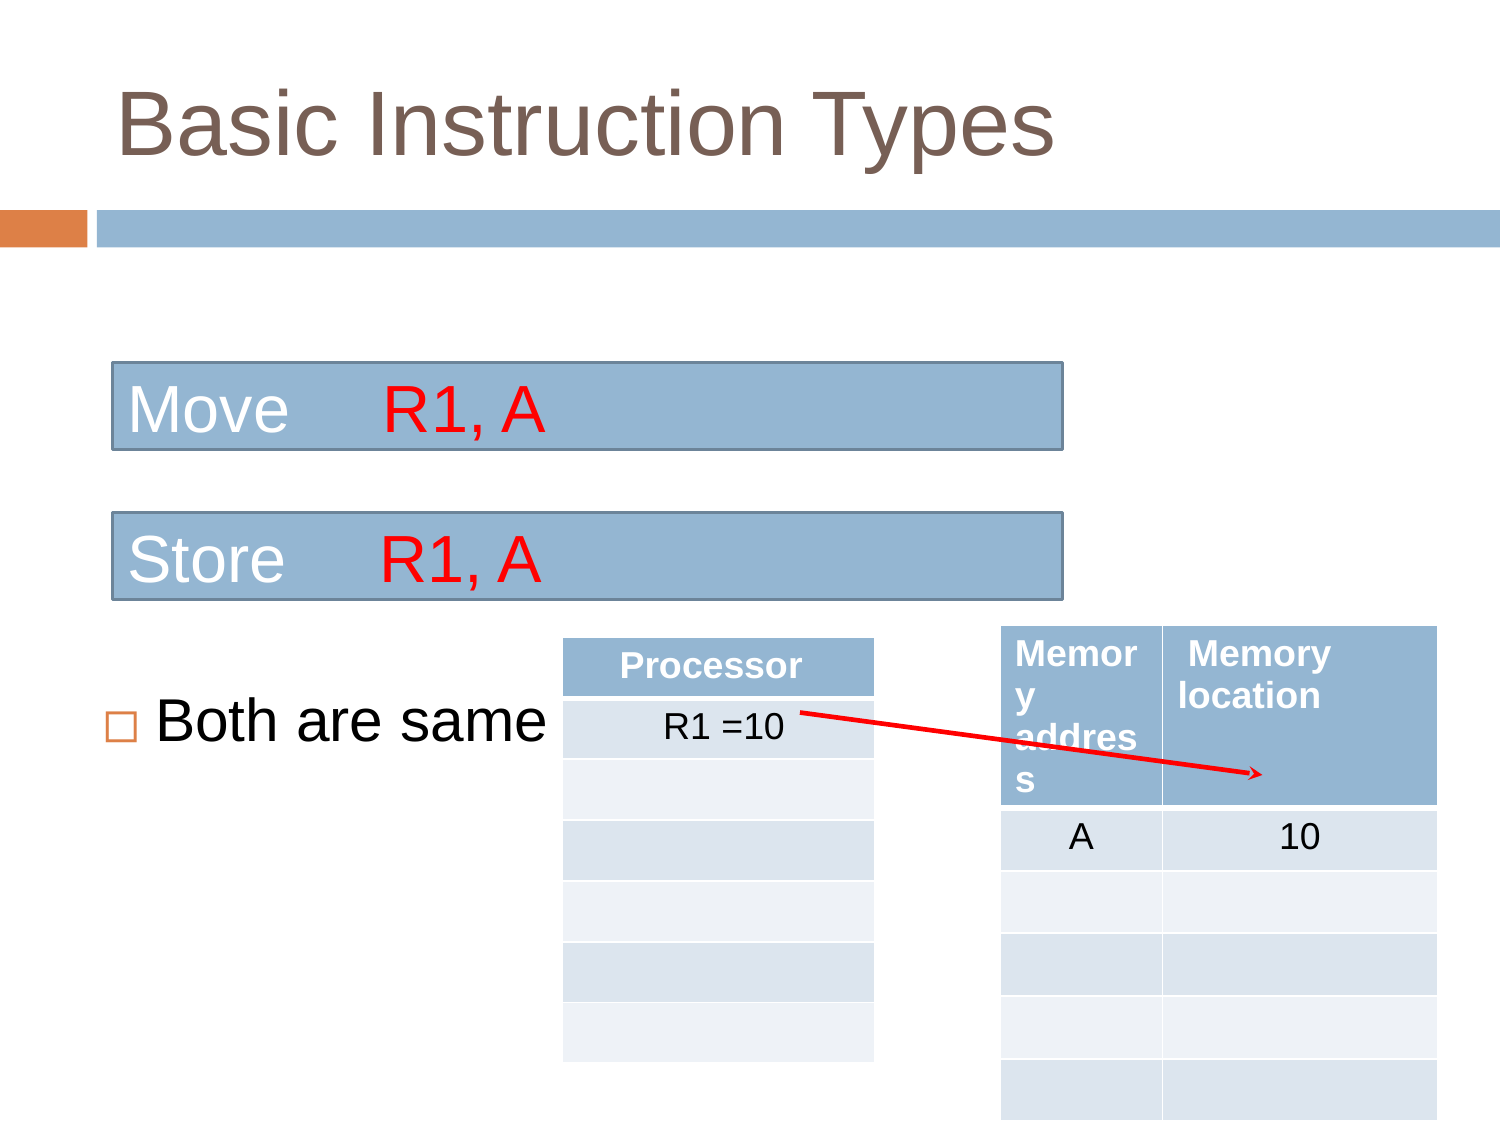

# Basic Instruction Types

Both are same

Move     R1, A

Store     R1, A

| Memory address | Memory location |
| --- | --- |
| A | 10 |
|  |  |
|  |  |
|  |  |
|  |  |
| Processor |
| --- |
| R1 =10 |
|  |
|  |
|  |
|  |
|  |